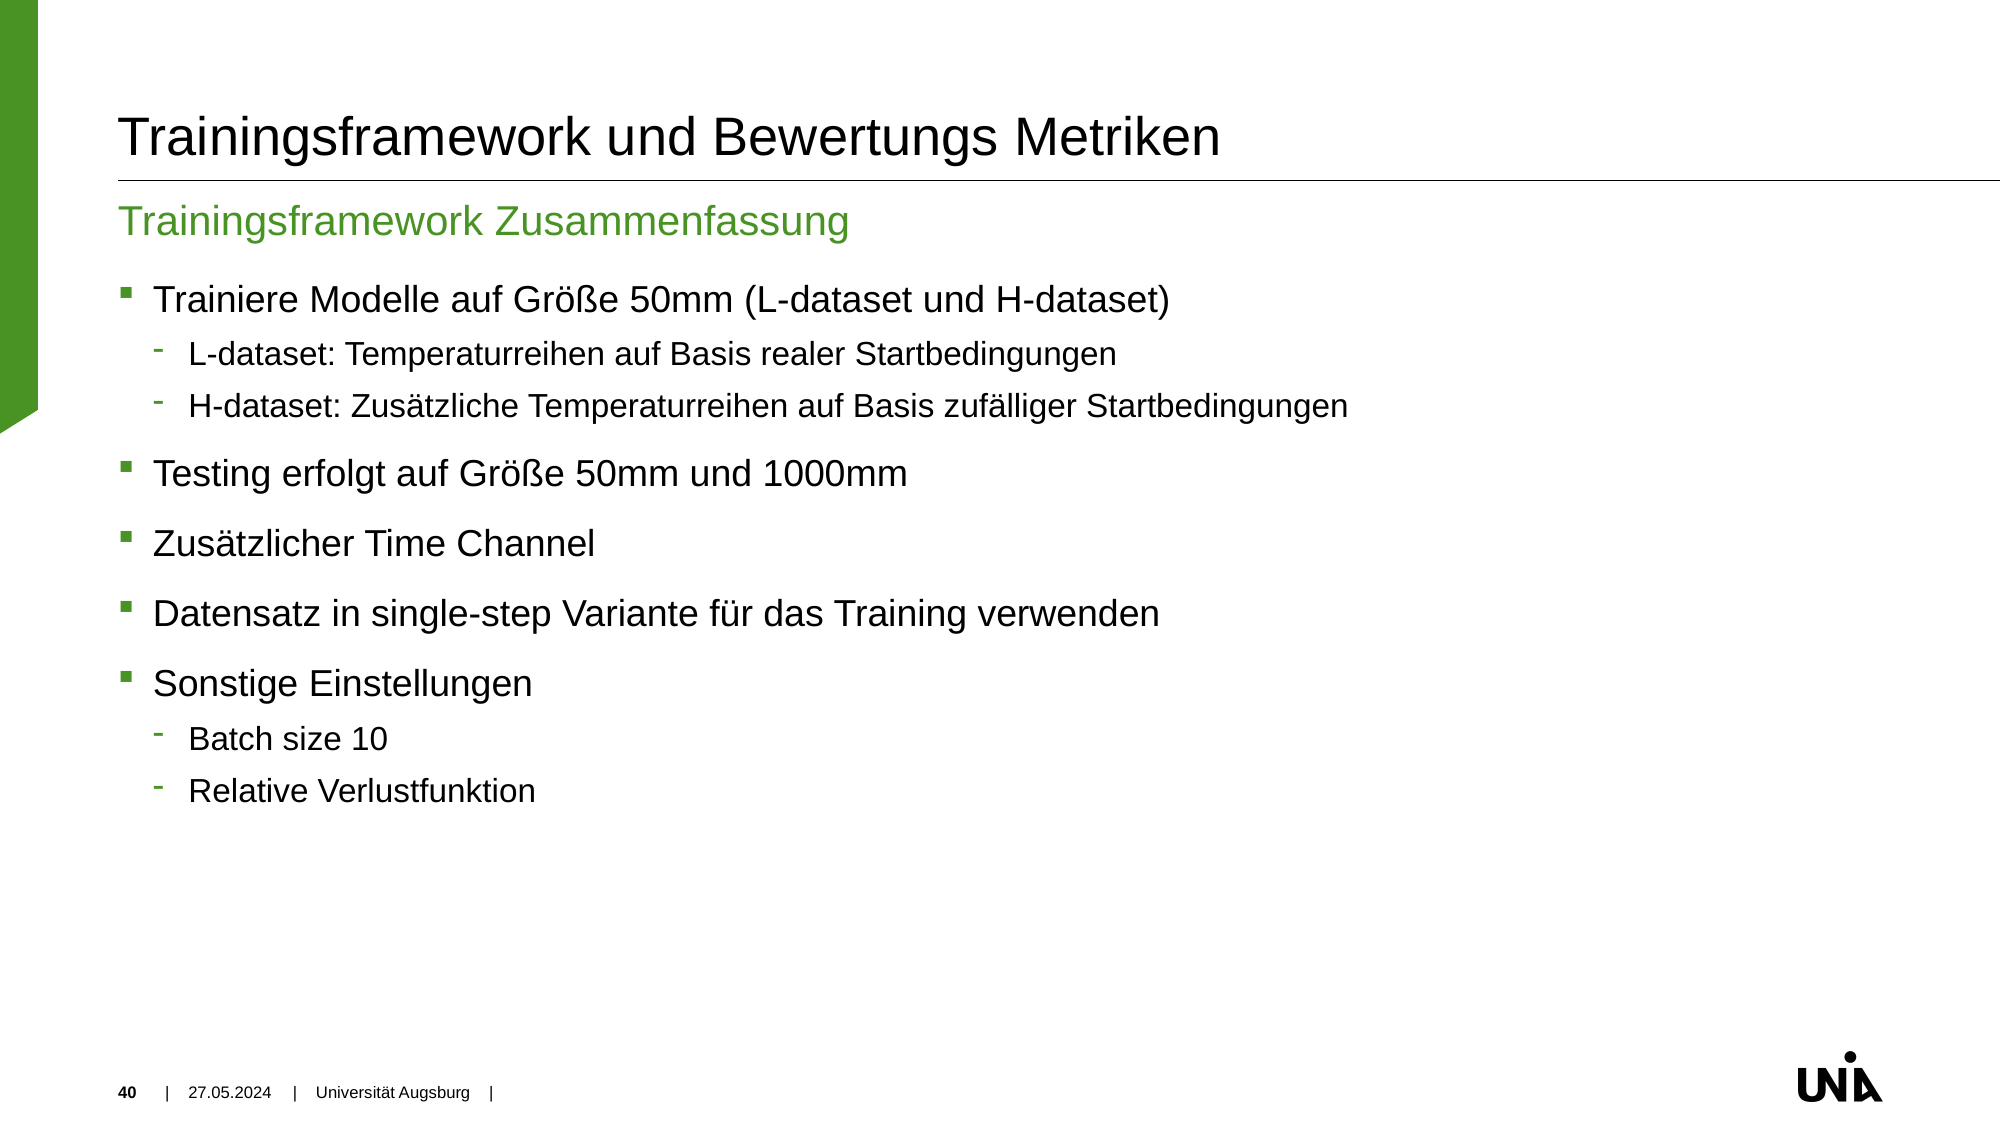

# Trainingsframework und Bewertungs Metriken
Trainingsframework Zusammenfassung
Trainiere Modelle auf Größe 50mm (L-dataset und H-dataset)
L-dataset: Temperaturreihen auf Basis realer Startbedingungen
H-dataset: Zusätzliche Temperaturreihen auf Basis zufälliger Startbedingungen
Testing erfolgt auf Größe 50mm und 1000mm
Zusätzlicher Time Channel
Datensatz in single-step Variante für das Training verwenden
Sonstige Einstellungen
Batch size 10
Relative Verlustfunktion

40
|    27.05.2024
|    Universität Augsburg    |